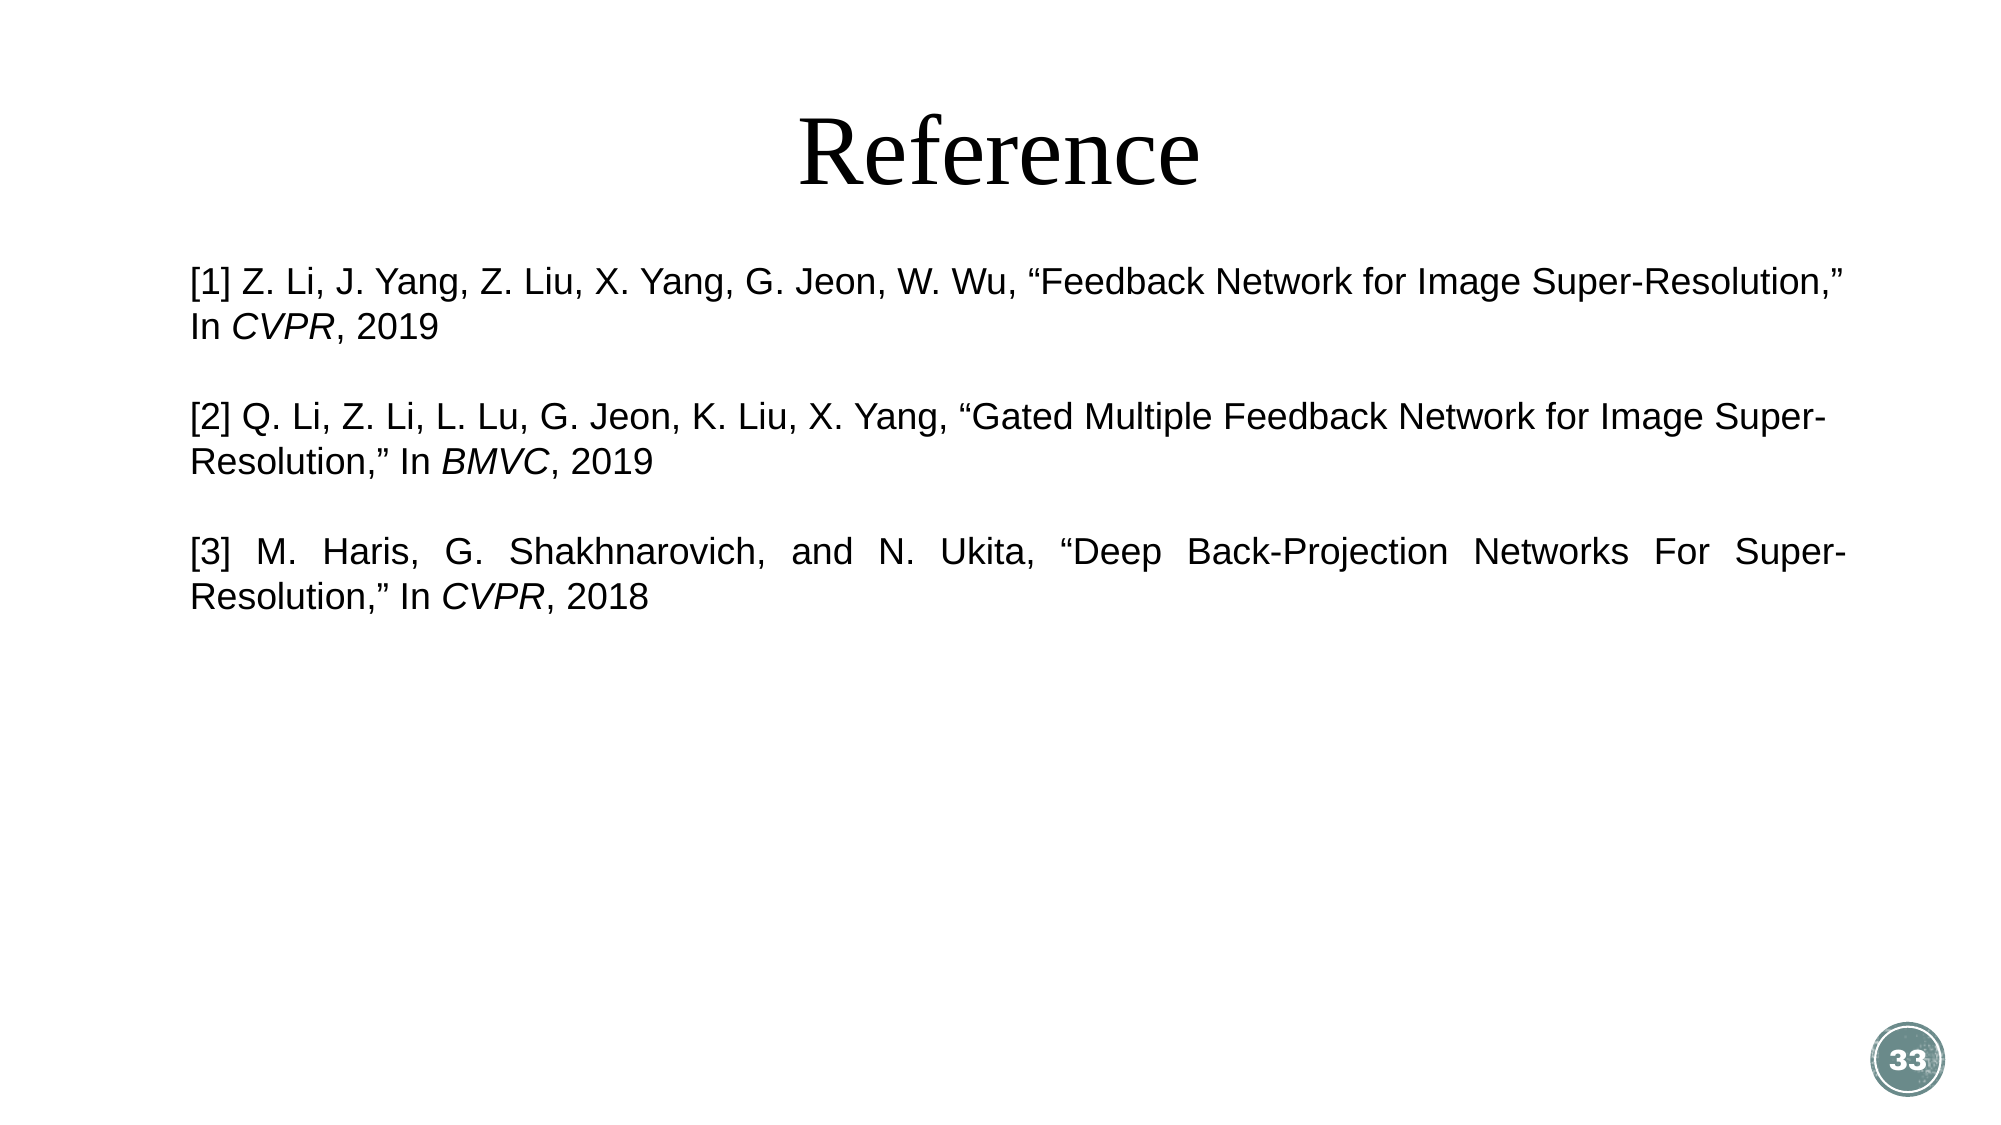

# Reference
[1] Z. Li, J. Yang, Z. Liu, X. Yang, G. Jeon, W. Wu, “Feedback Network for Image Super-Resolution,”
In CVPR, 2019

[2] Q. Li, Z. Li, L. Lu, G. Jeon, K. Liu, X. Yang, “Gated Multiple Feedback Network for Image Super-Resolution,” In BMVC, 2019

[3] M. Haris, G. Shakhnarovich, and N. Ukita, “Deep Back-Projection Networks For Super-Resolution,” In CVPR, 2018
33